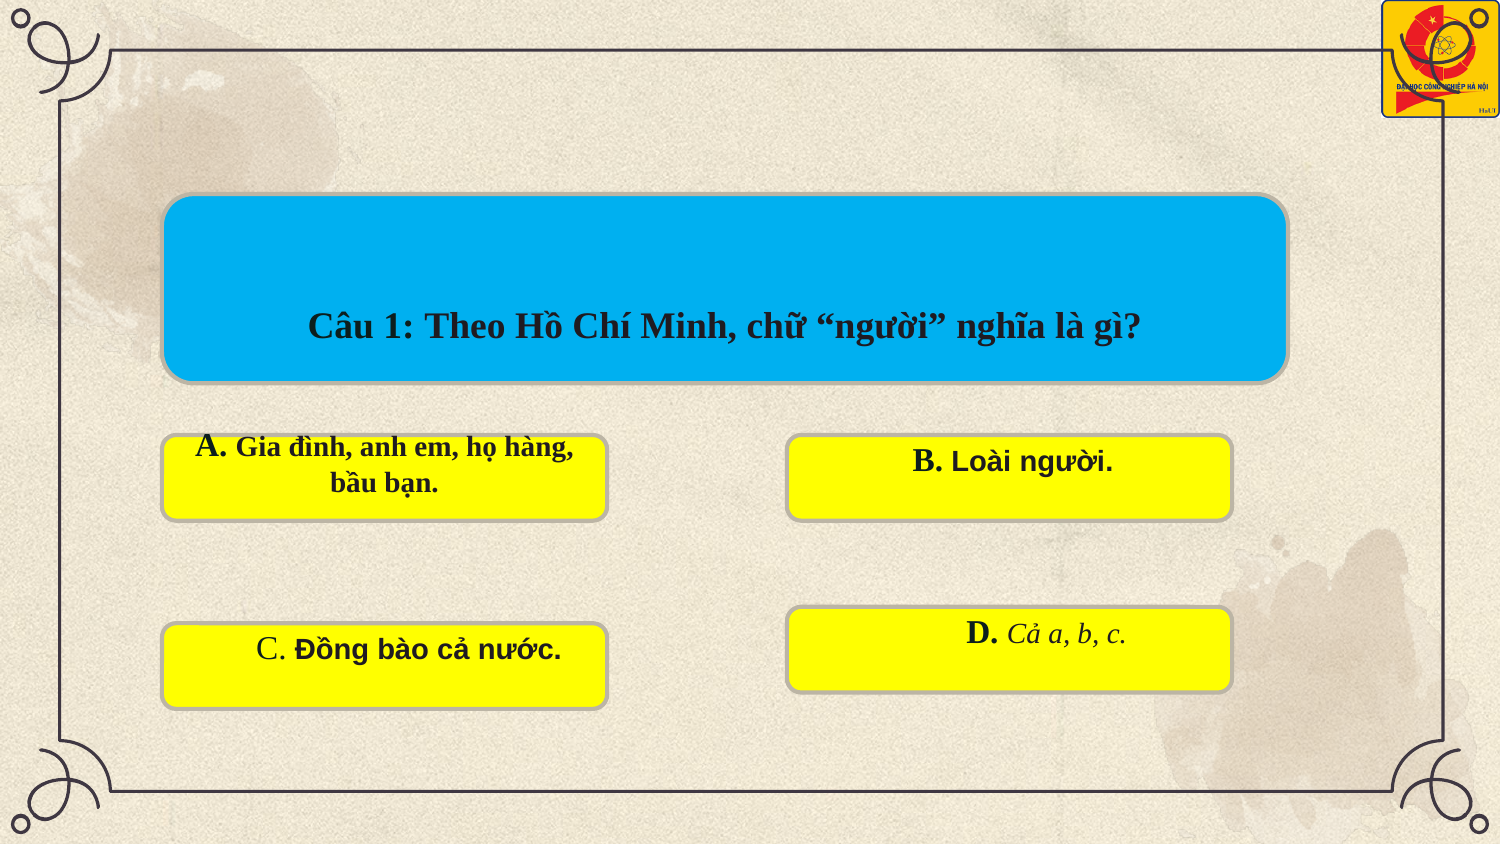

Câu 1: Theo Hồ Chí Minh, chữ “người” nghĩa là gì?
A. Gia đình, anh em, họ hàng, bầu bạn.

 B. Loài người.

         D. Cả a, b, c.

      C. Đồng bào cả nước.